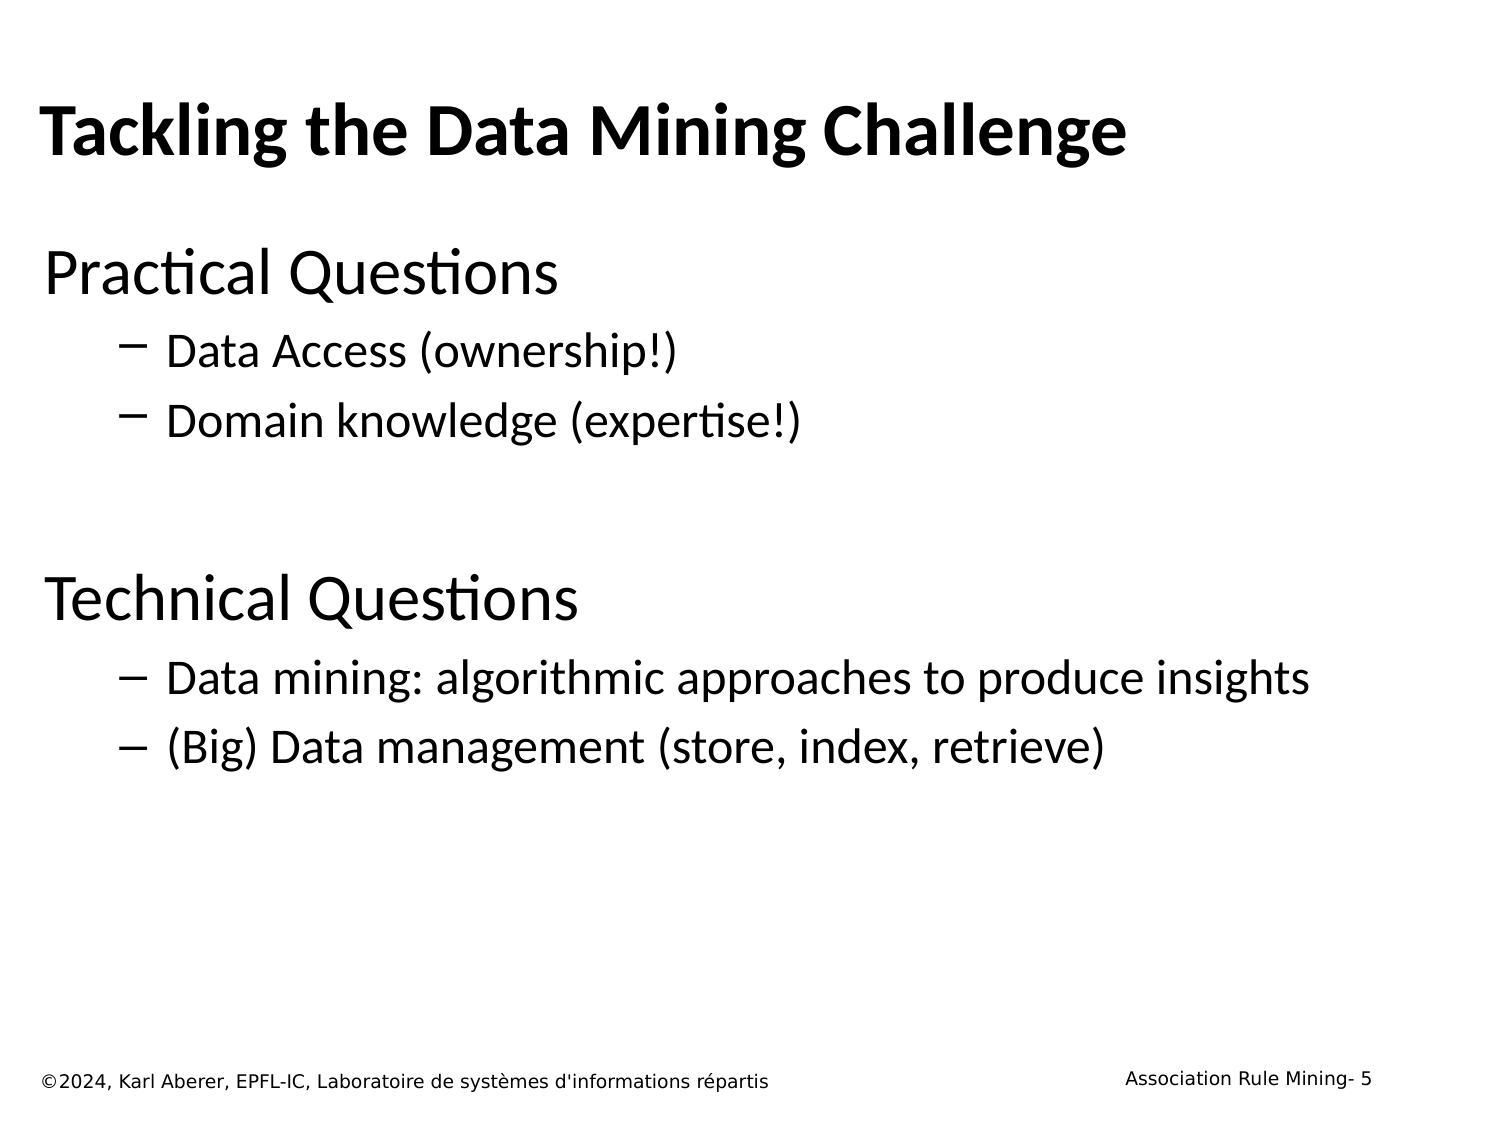

# Tackling the Data Mining Challenge
Practical Questions
Data Access (ownership!)
Domain knowledge (expertise!)

Technical Questions
Data mining: algorithmic approaches to produce insights
(Big) Data management (store, index, retrieve)

©2024, Karl Aberer, EPFL-IC, Laboratoire de systèmes d'informations répartis